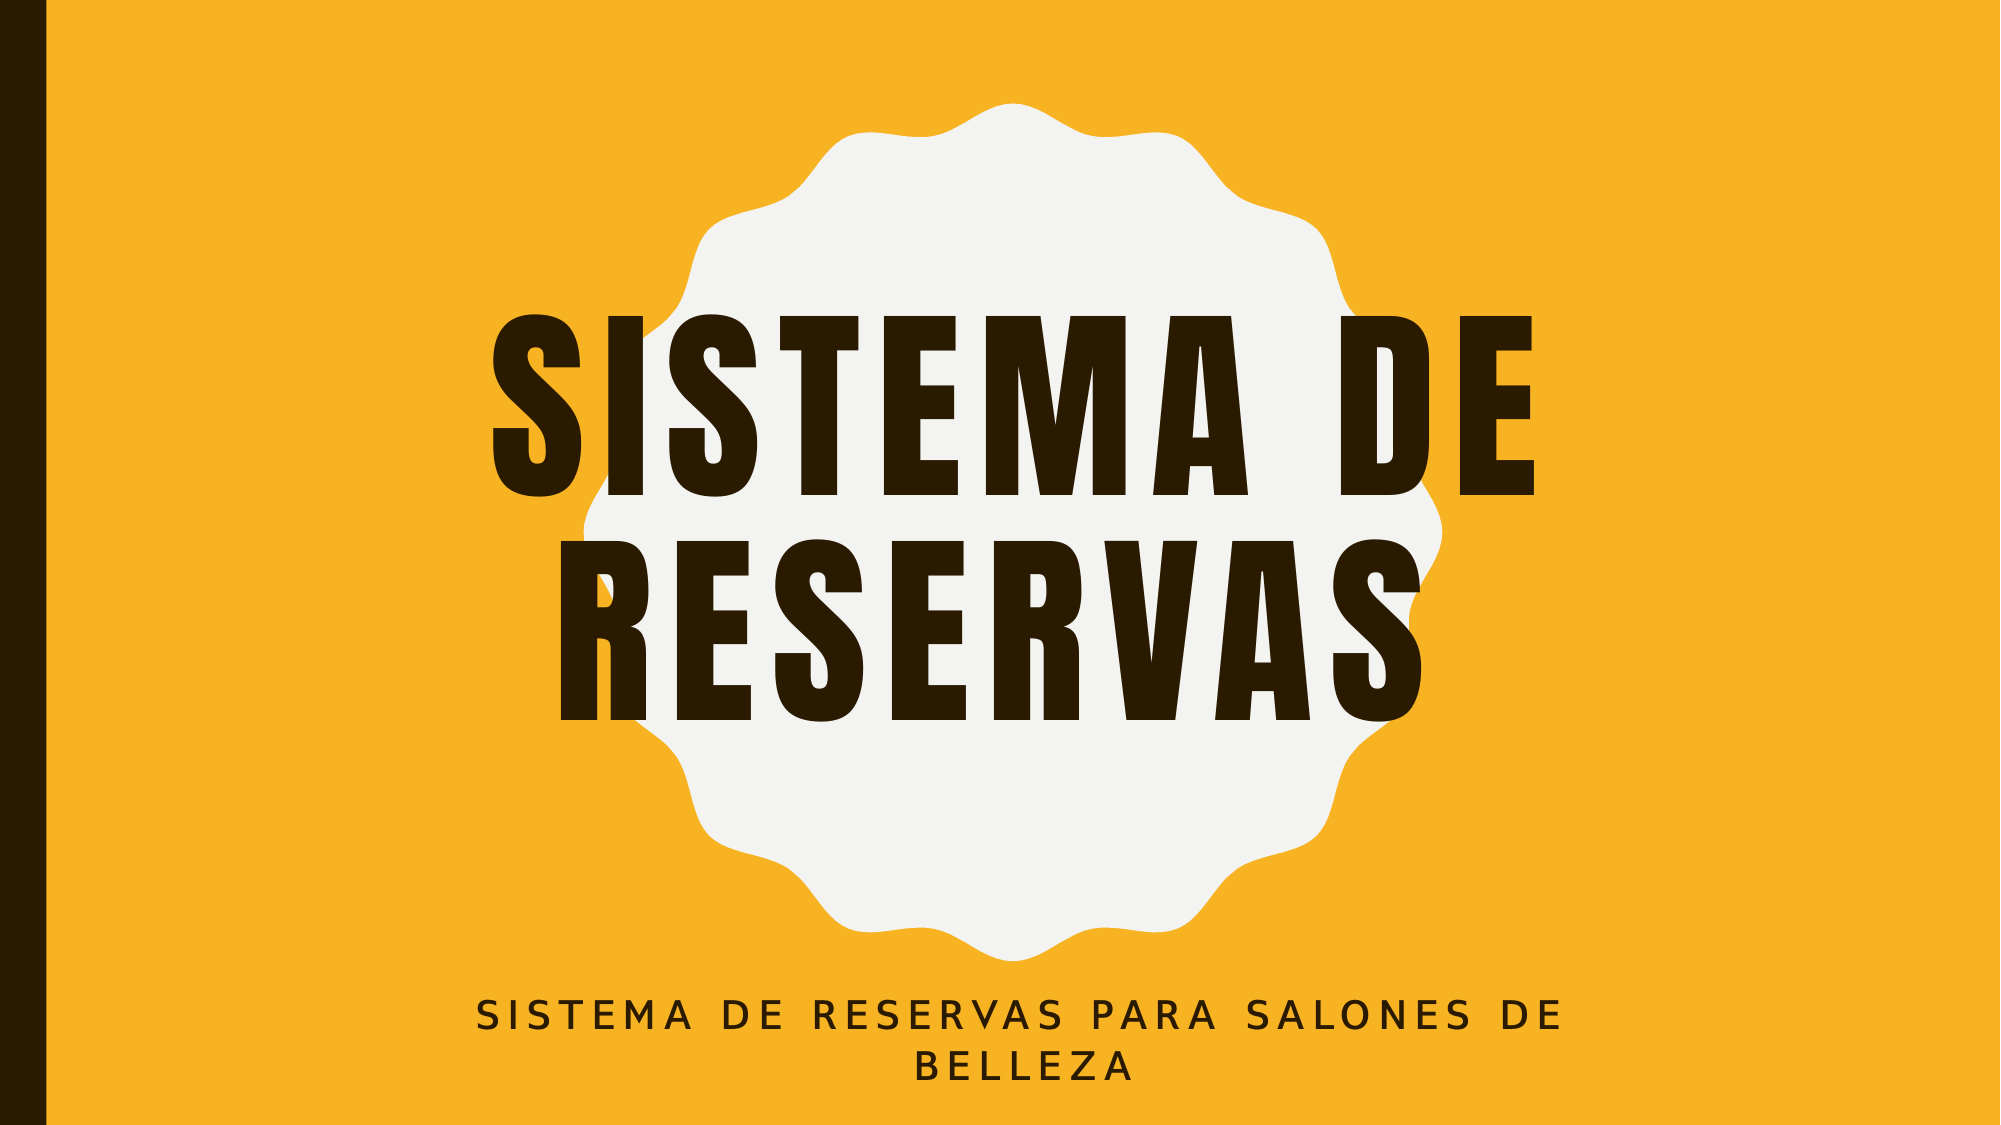

# Sistema de reservas
Sistema de reservas para salones de belleza